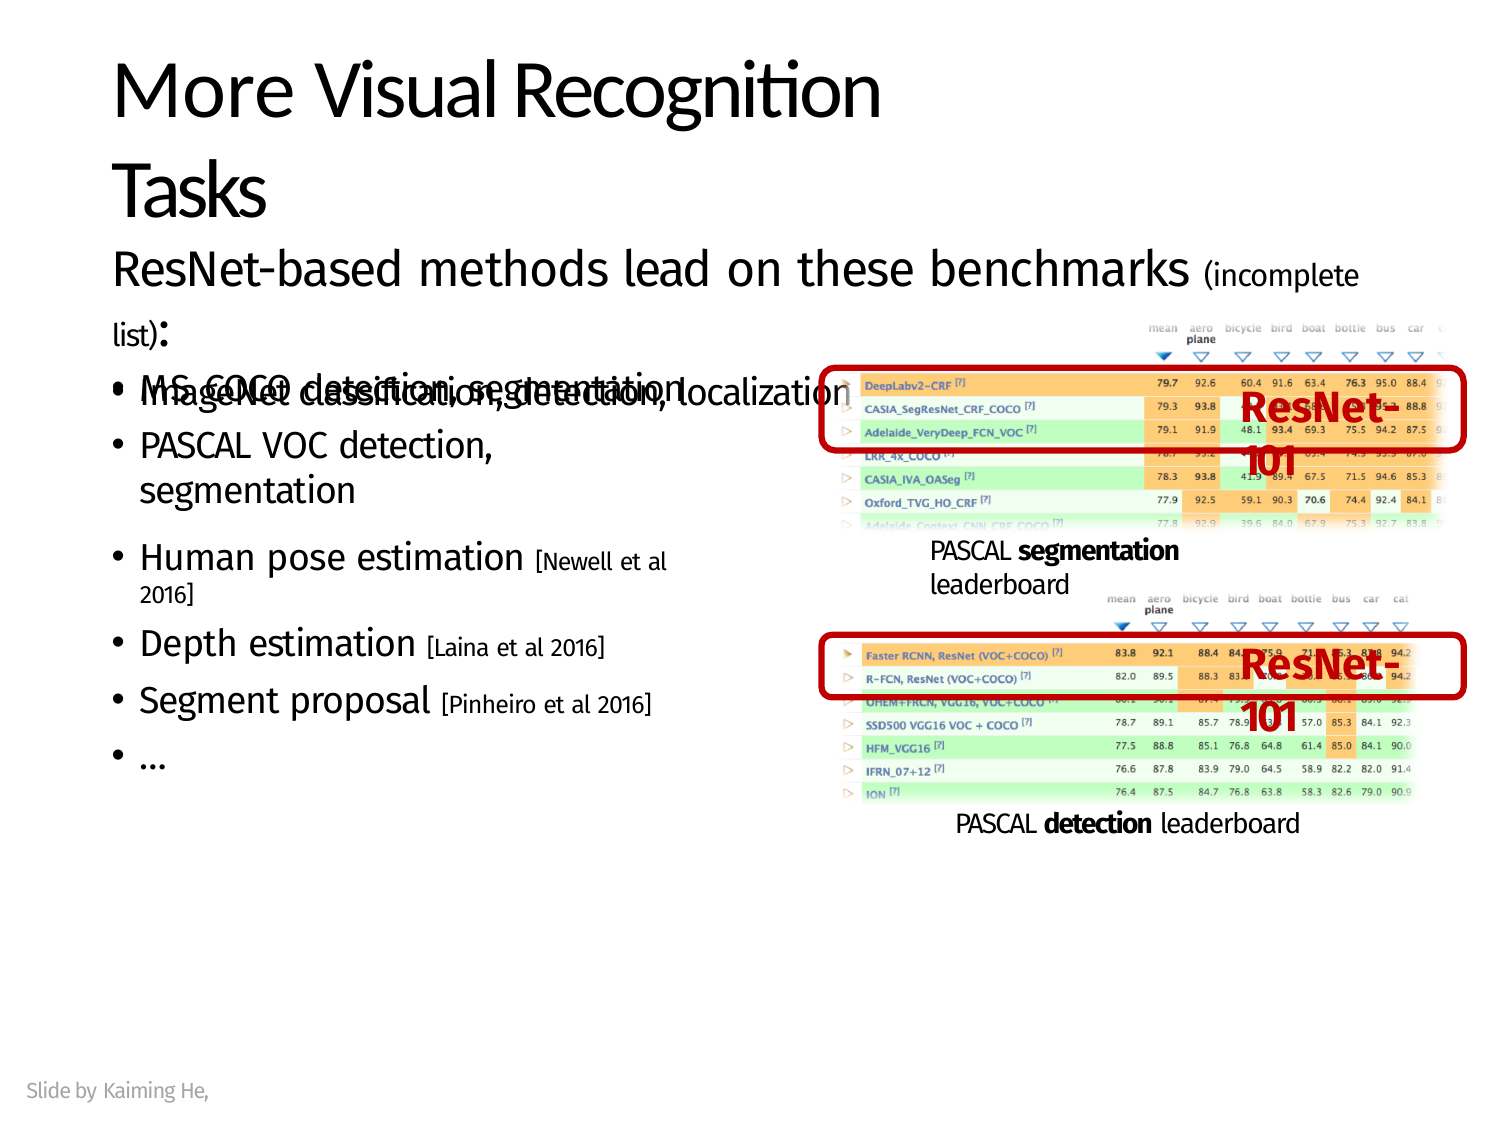

# More Visual Recognition Tasks
ResNet-based methods lead on these benchmarks (incomplete list):
ImageNet classification, detection, localization

MS COCO detection, segmentation
PASCAL VOC detection, segmentation

ResNet-101
Human pose estimation [Newell et al 2016]
Depth estimation [Laina et al 2016]
Segment proposal [Pinheiro et al 2016]
…
PASCAL segmentation leaderboard

ResNet-101

PASCAL detection leaderboard
Slide by Kaiming He,